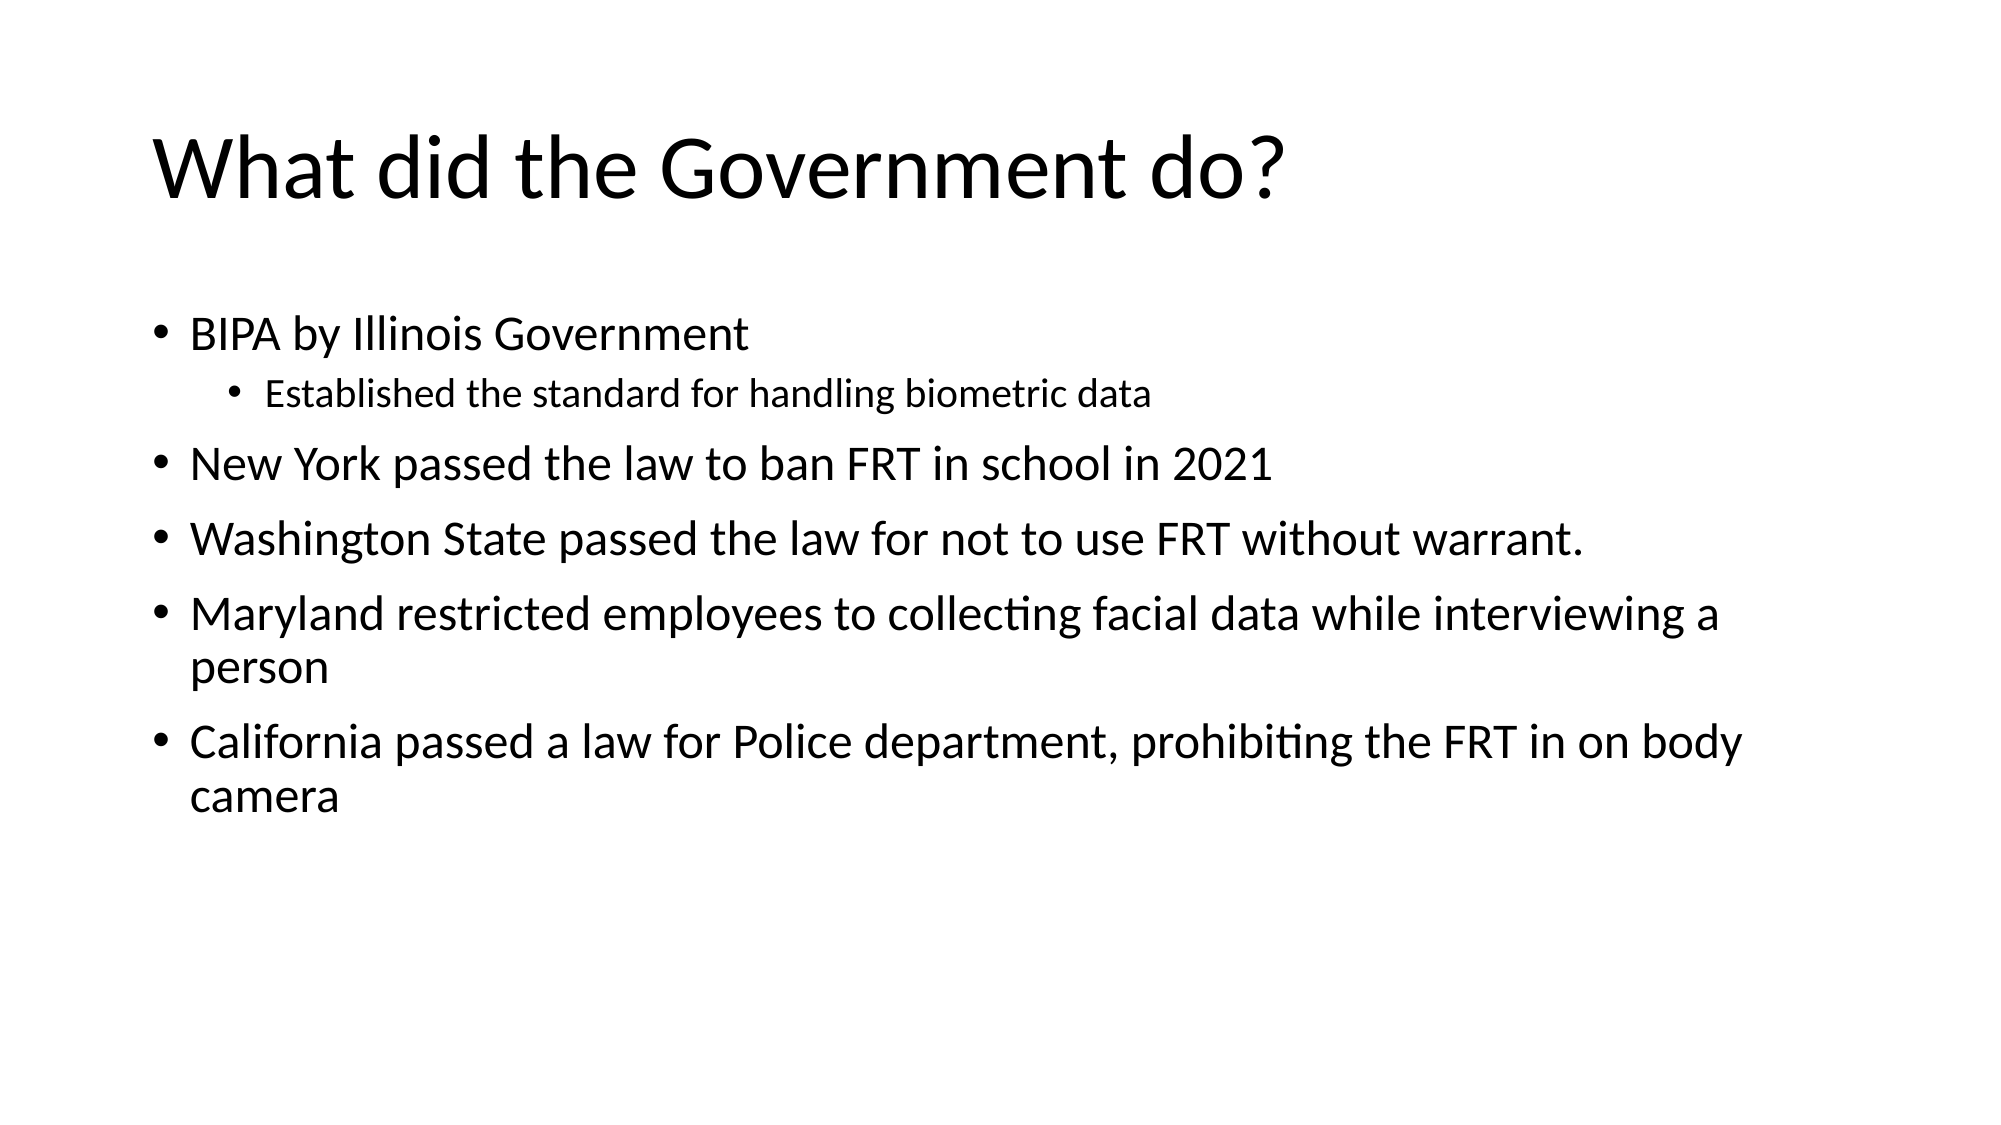

# What did the Government do?
BIPA by Illinois Government
Established the standard for handling biometric data
New York passed the law to ban FRT in school in 2021
Washington State passed the law for not to use FRT without warrant.
Maryland restricted employees to collecting facial data while interviewing a person
California passed a law for Police department, prohibiting the FRT in on body camera